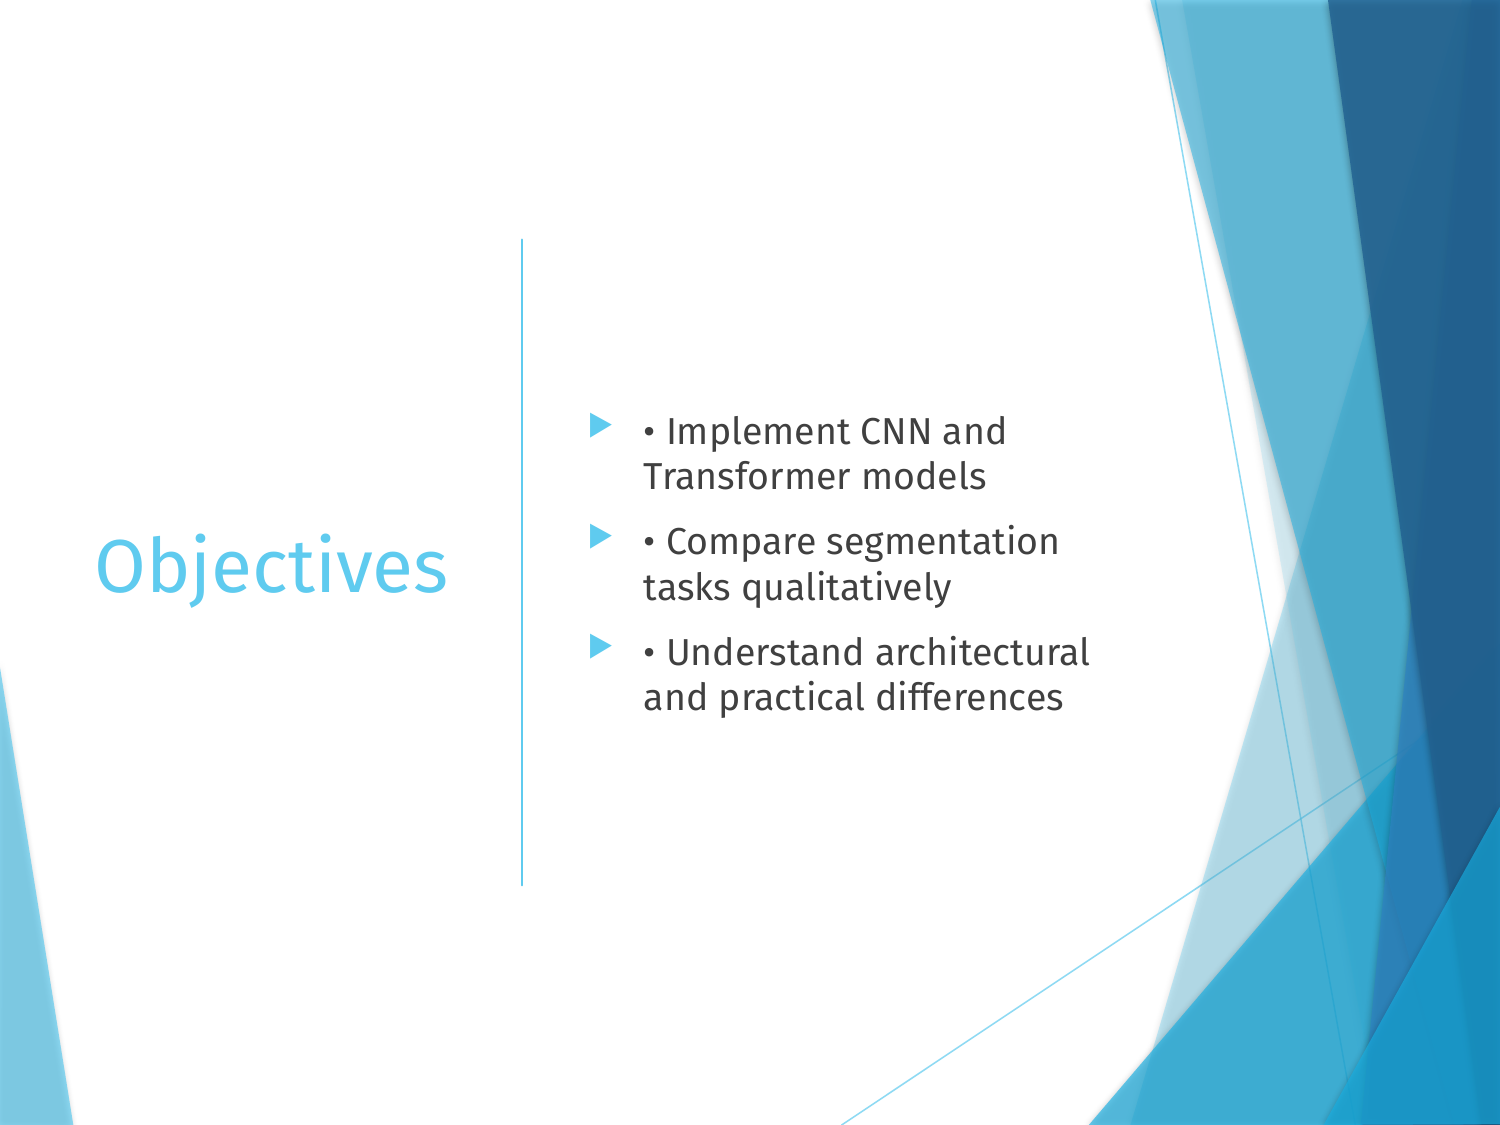

# Objectives
• Implement CNN and Transformer models
• Compare segmentation tasks qualitatively
• Understand architectural and practical differences